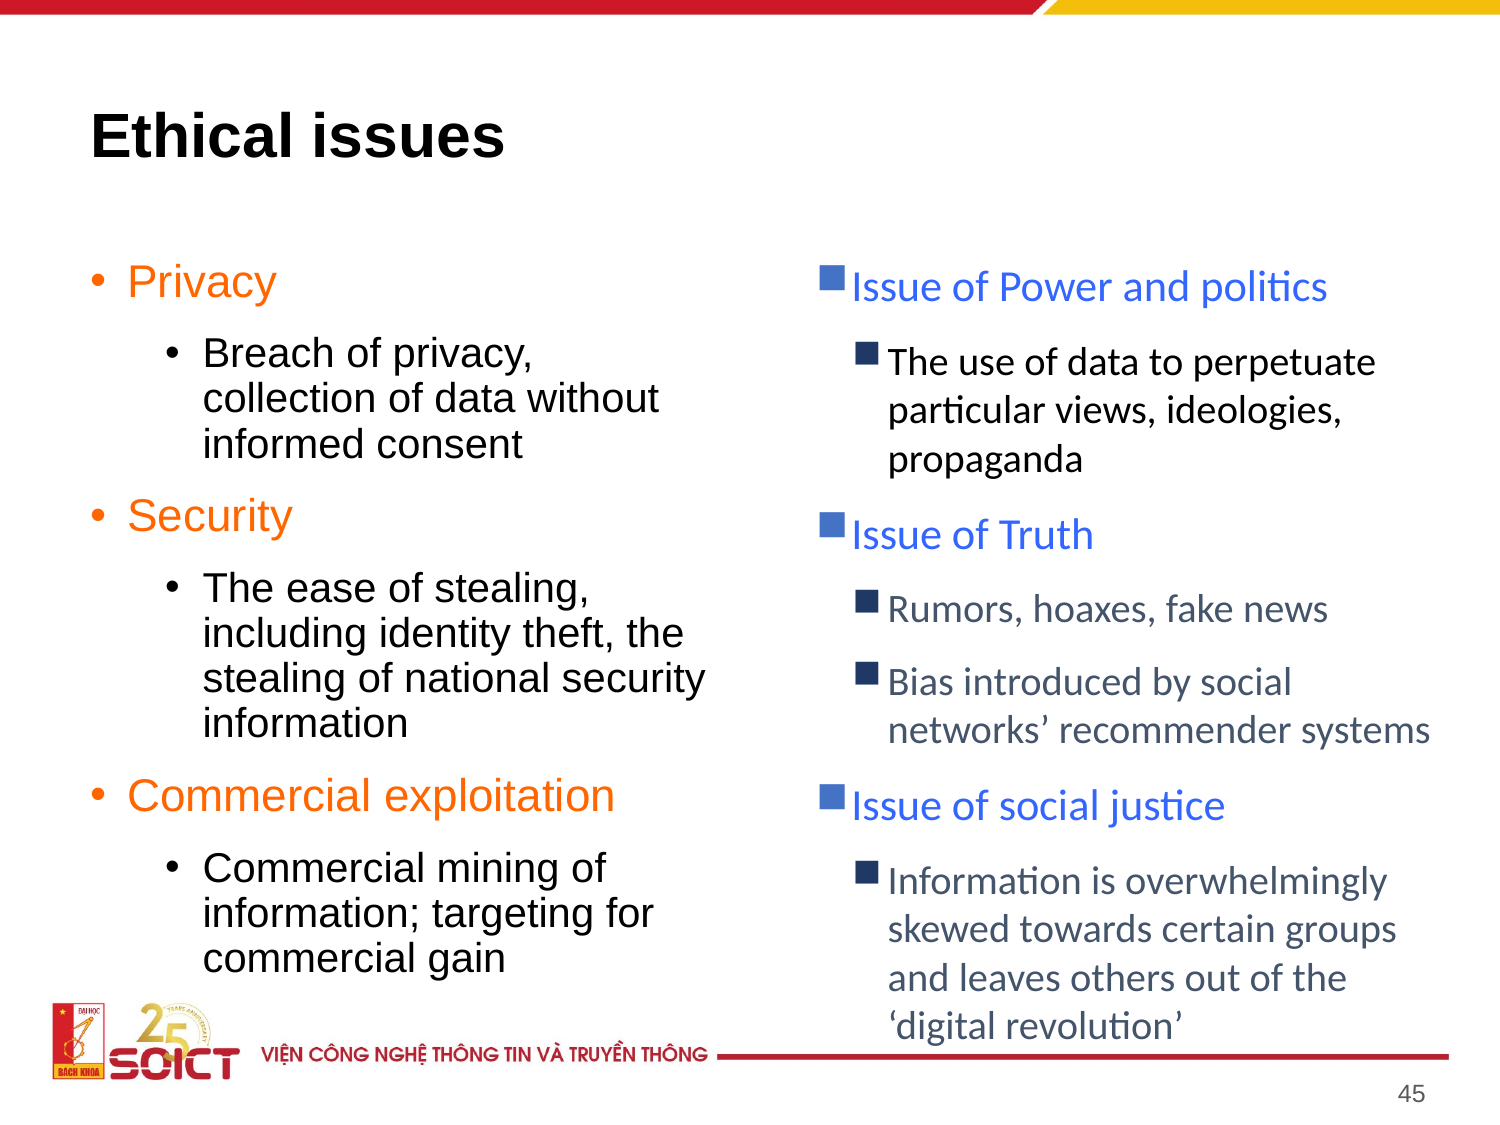

# Ethical issues
Issue of Power and politics
The use of data to perpetuate particular views, ideologies, propaganda
Issue of Truth
Rumors, hoaxes, fake news
Bias introduced by social networks’ recommender systems
Issue of social justice
Information is overwhelmingly skewed towards certain groups and leaves others out of the ‘digital revolution’

Privacy
Breach of privacy, collection of data without informed consent
Security
The ease of stealing, including identity theft, the stealing of national security information
Commercial exploitation
Commercial mining of information; targeting for commercial gain

45